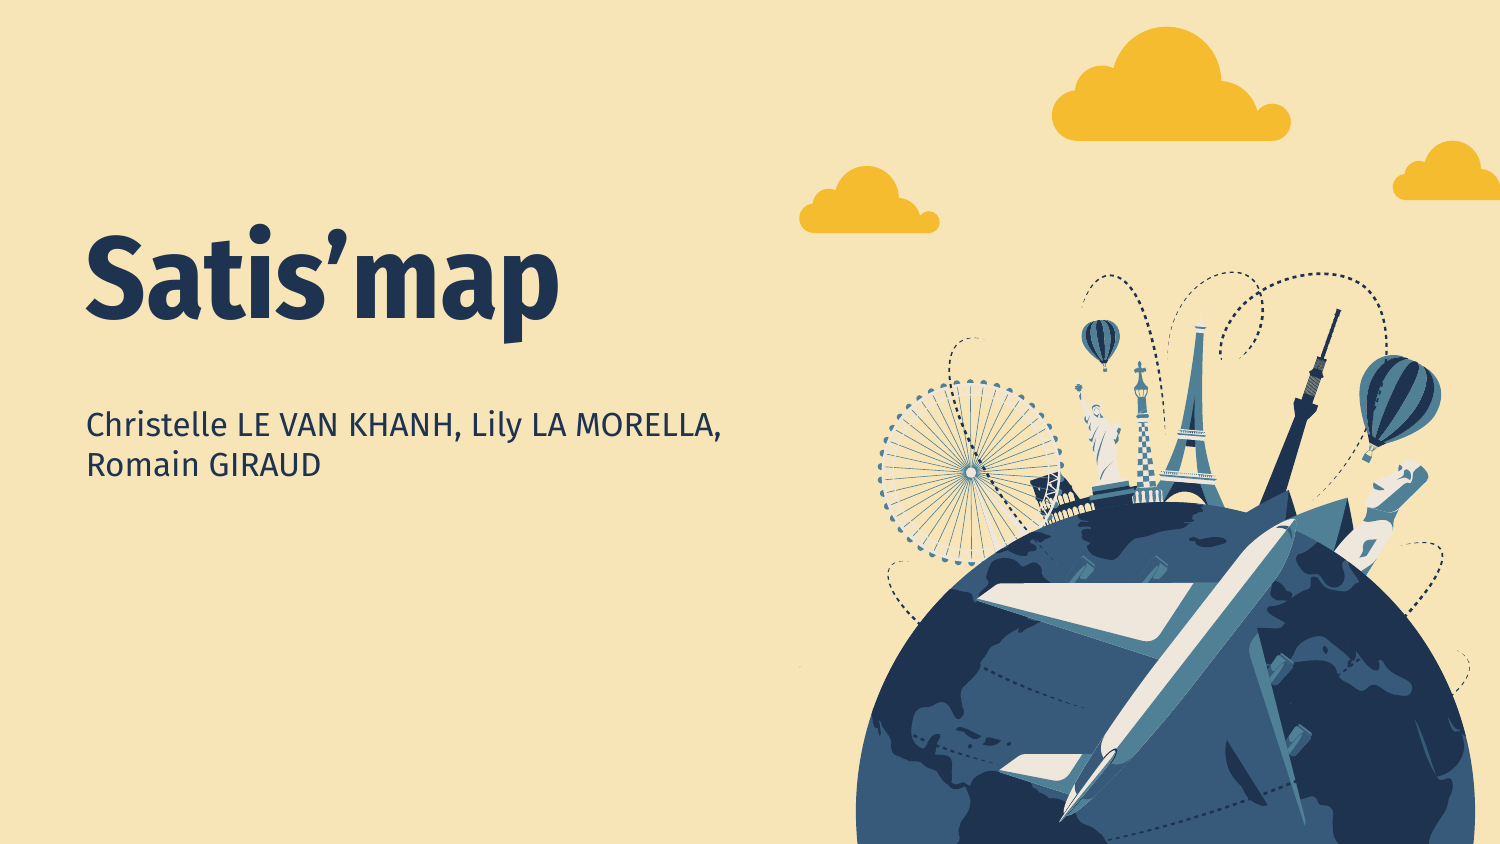

# Satis’map

Christelle LE VAN KHANH, Lily LA MORELLA, Romain GIRAUD